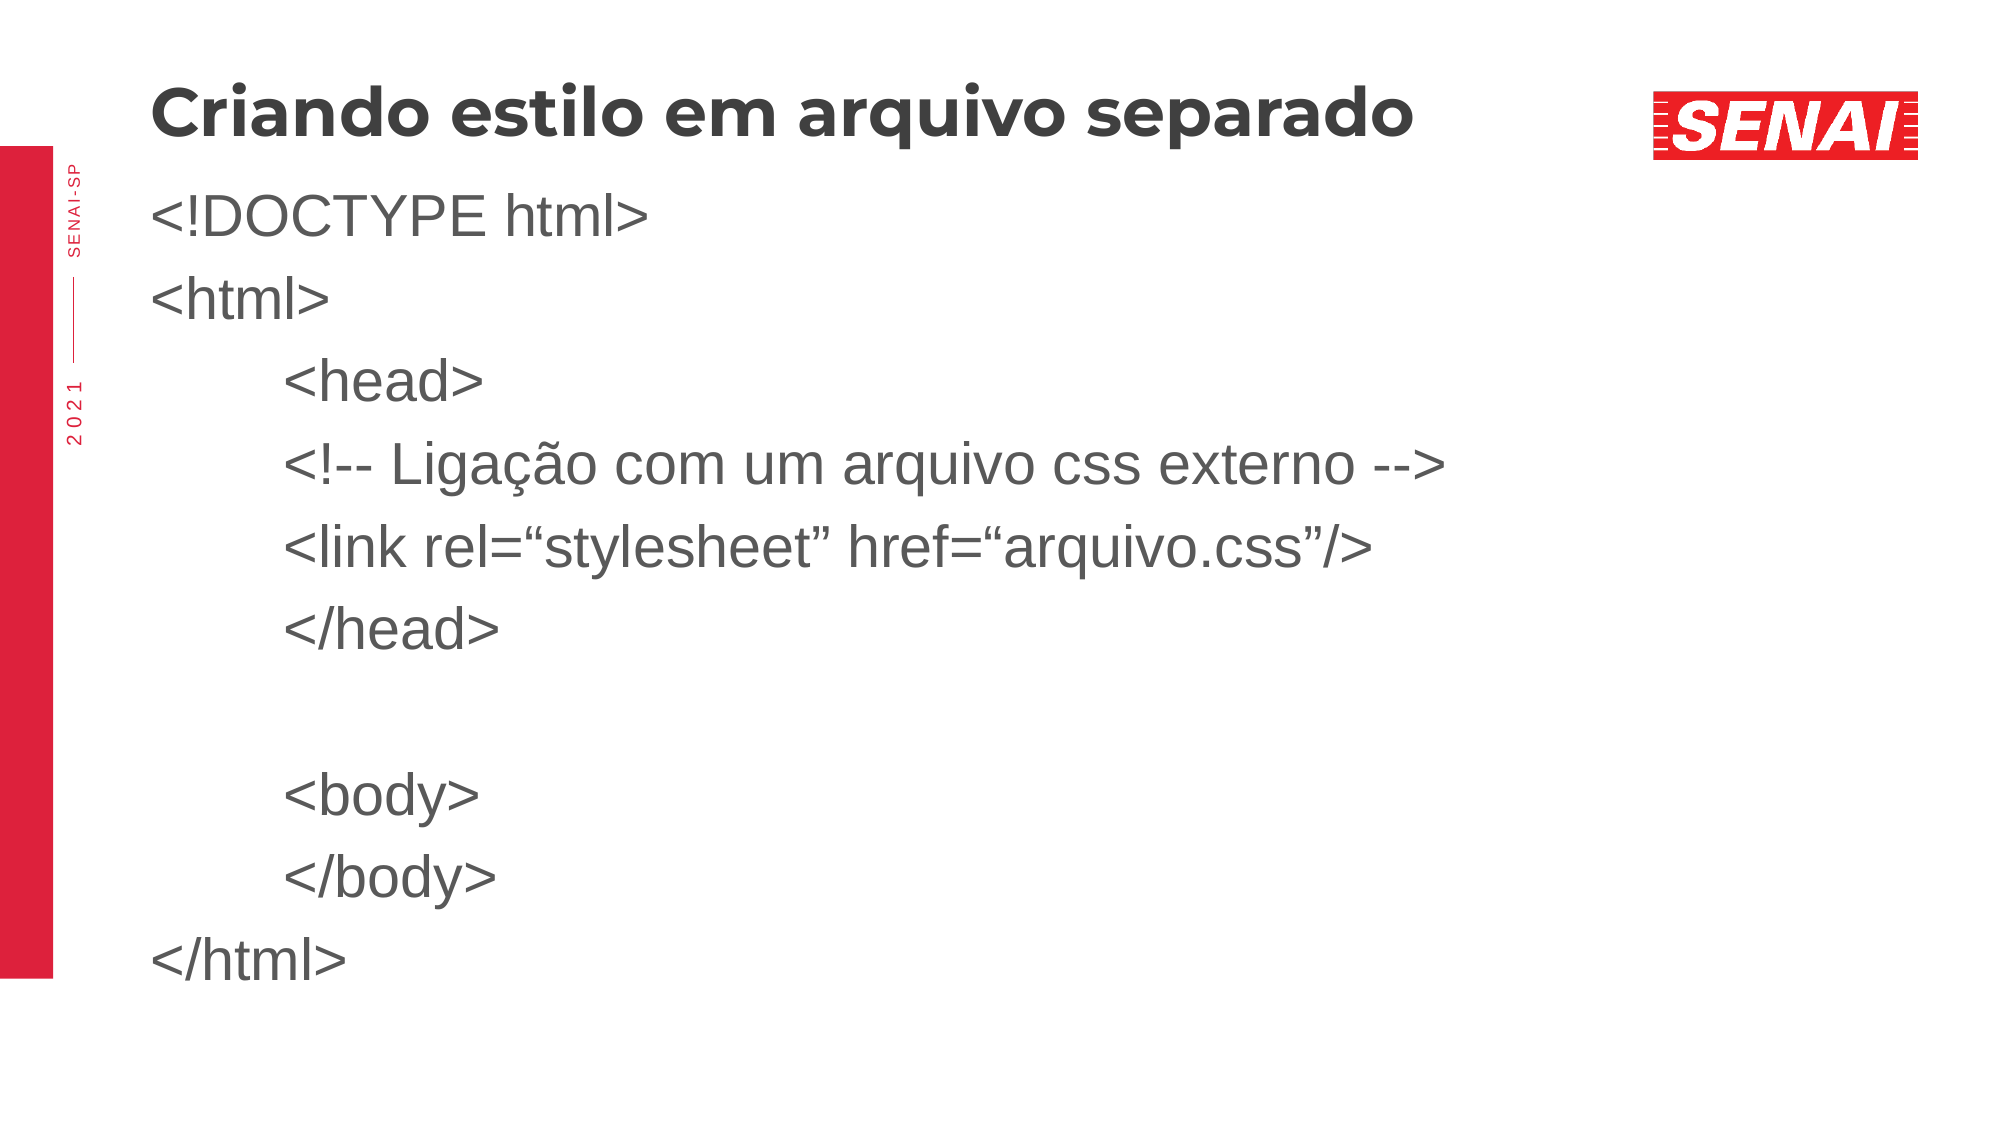

# Criando estilo em arquivo separado
<!DOCTYPE html>
<html>
	<head>
		<!-- Ligação com um arquivo css externo -->
		<link rel=“stylesheet” href=“arquivo.css”/>
	</head>

	<body>
	</body>
</html>